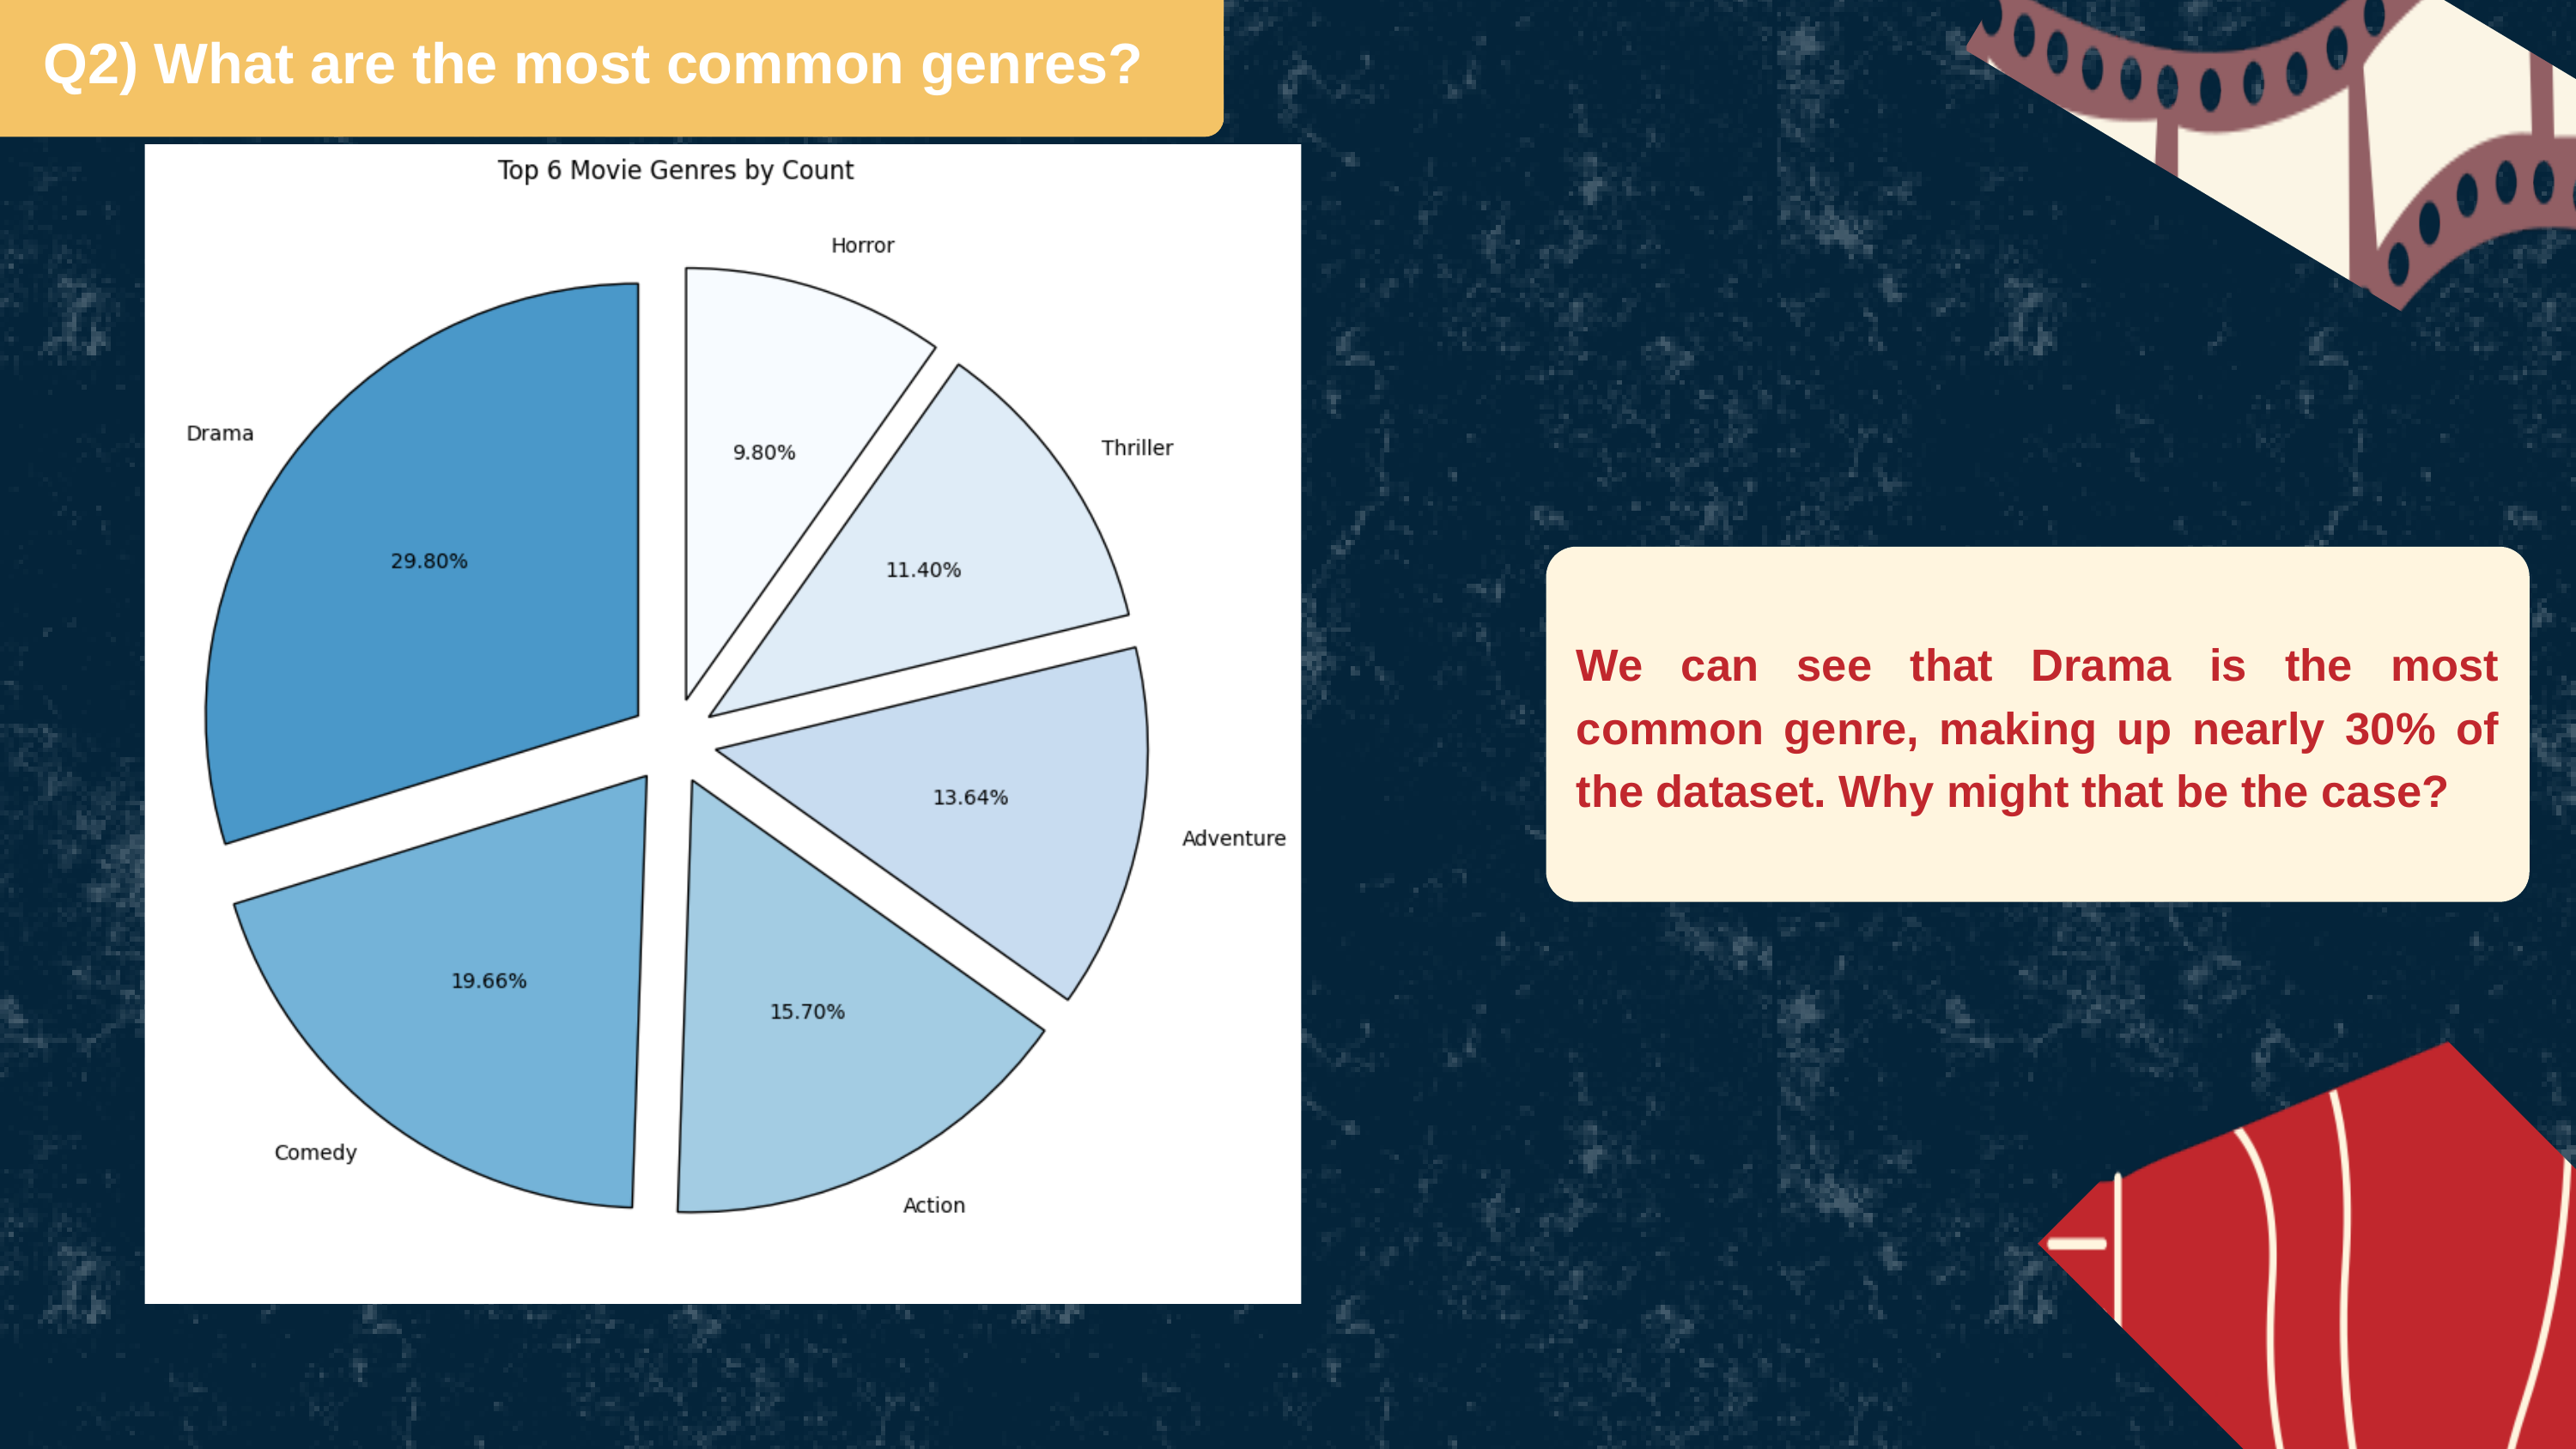

Q2) What are the most common genres?

We can see that Drama is the most common genre, making up nearly 30% of the dataset. Why might that be the case?